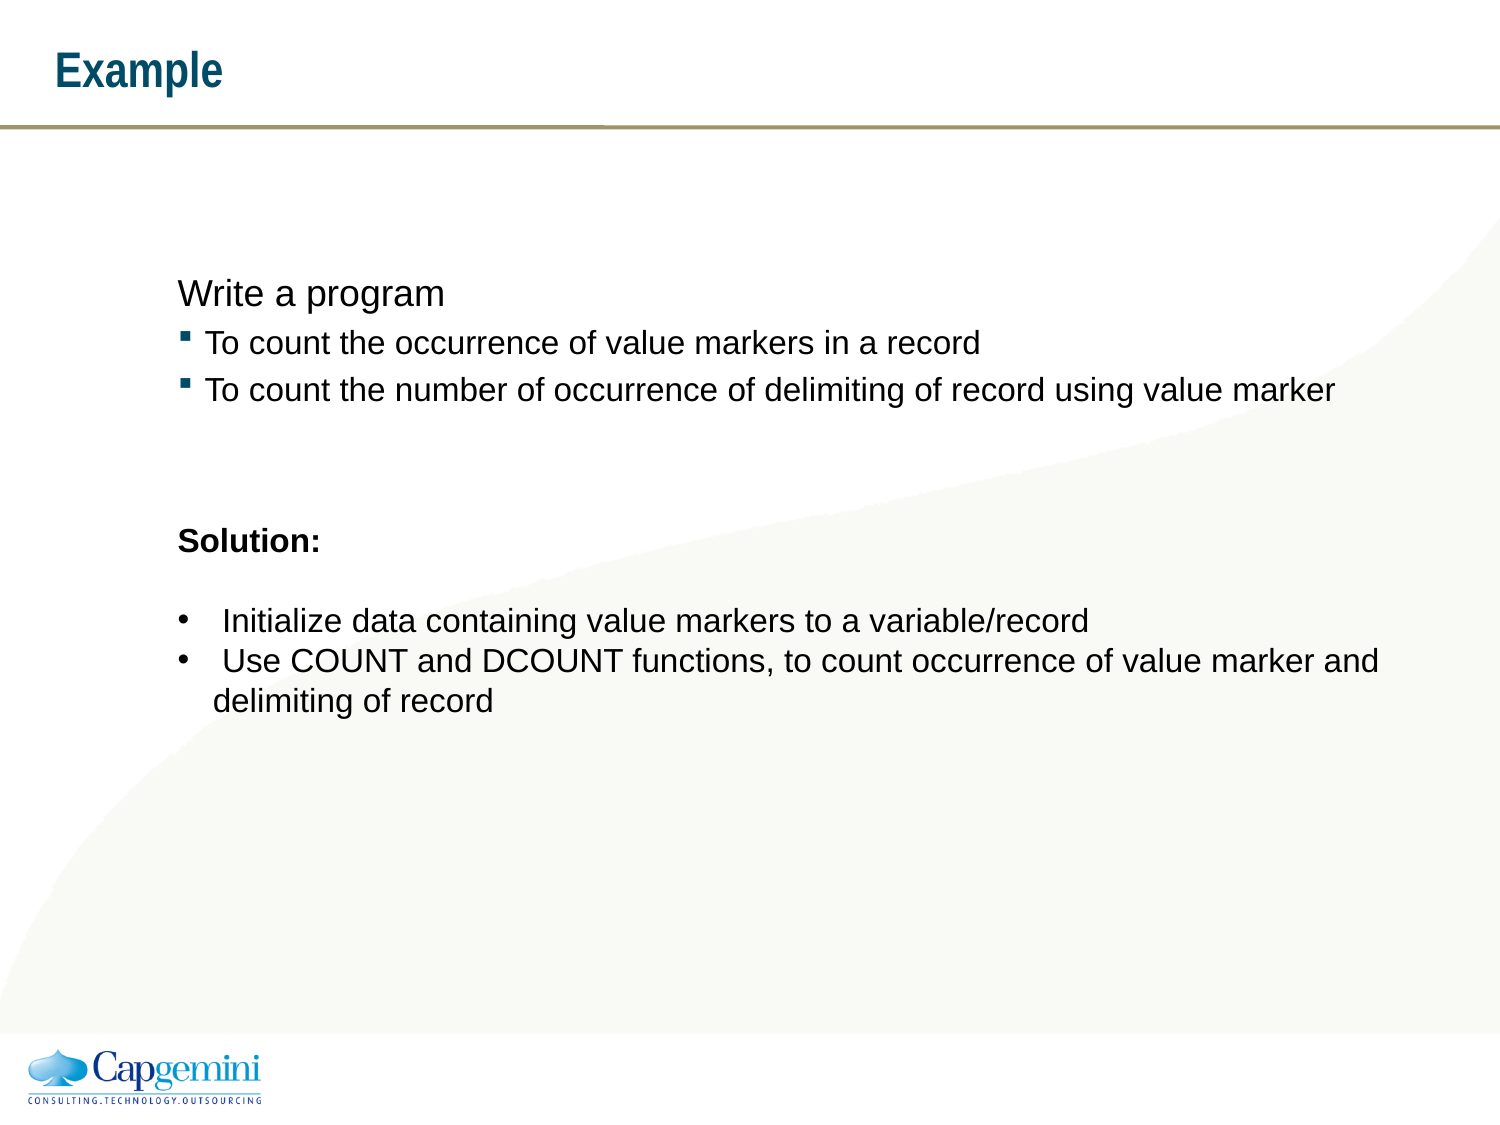

# Example
Write a program
To count the occurrence of value markers in a record
To count the number of occurrence of delimiting of record using value marker
Solution:

 Initialize data containing value markers to a variable/record
 Use COUNT and DCOUNT functions, to count occurrence of value marker and delimiting of record